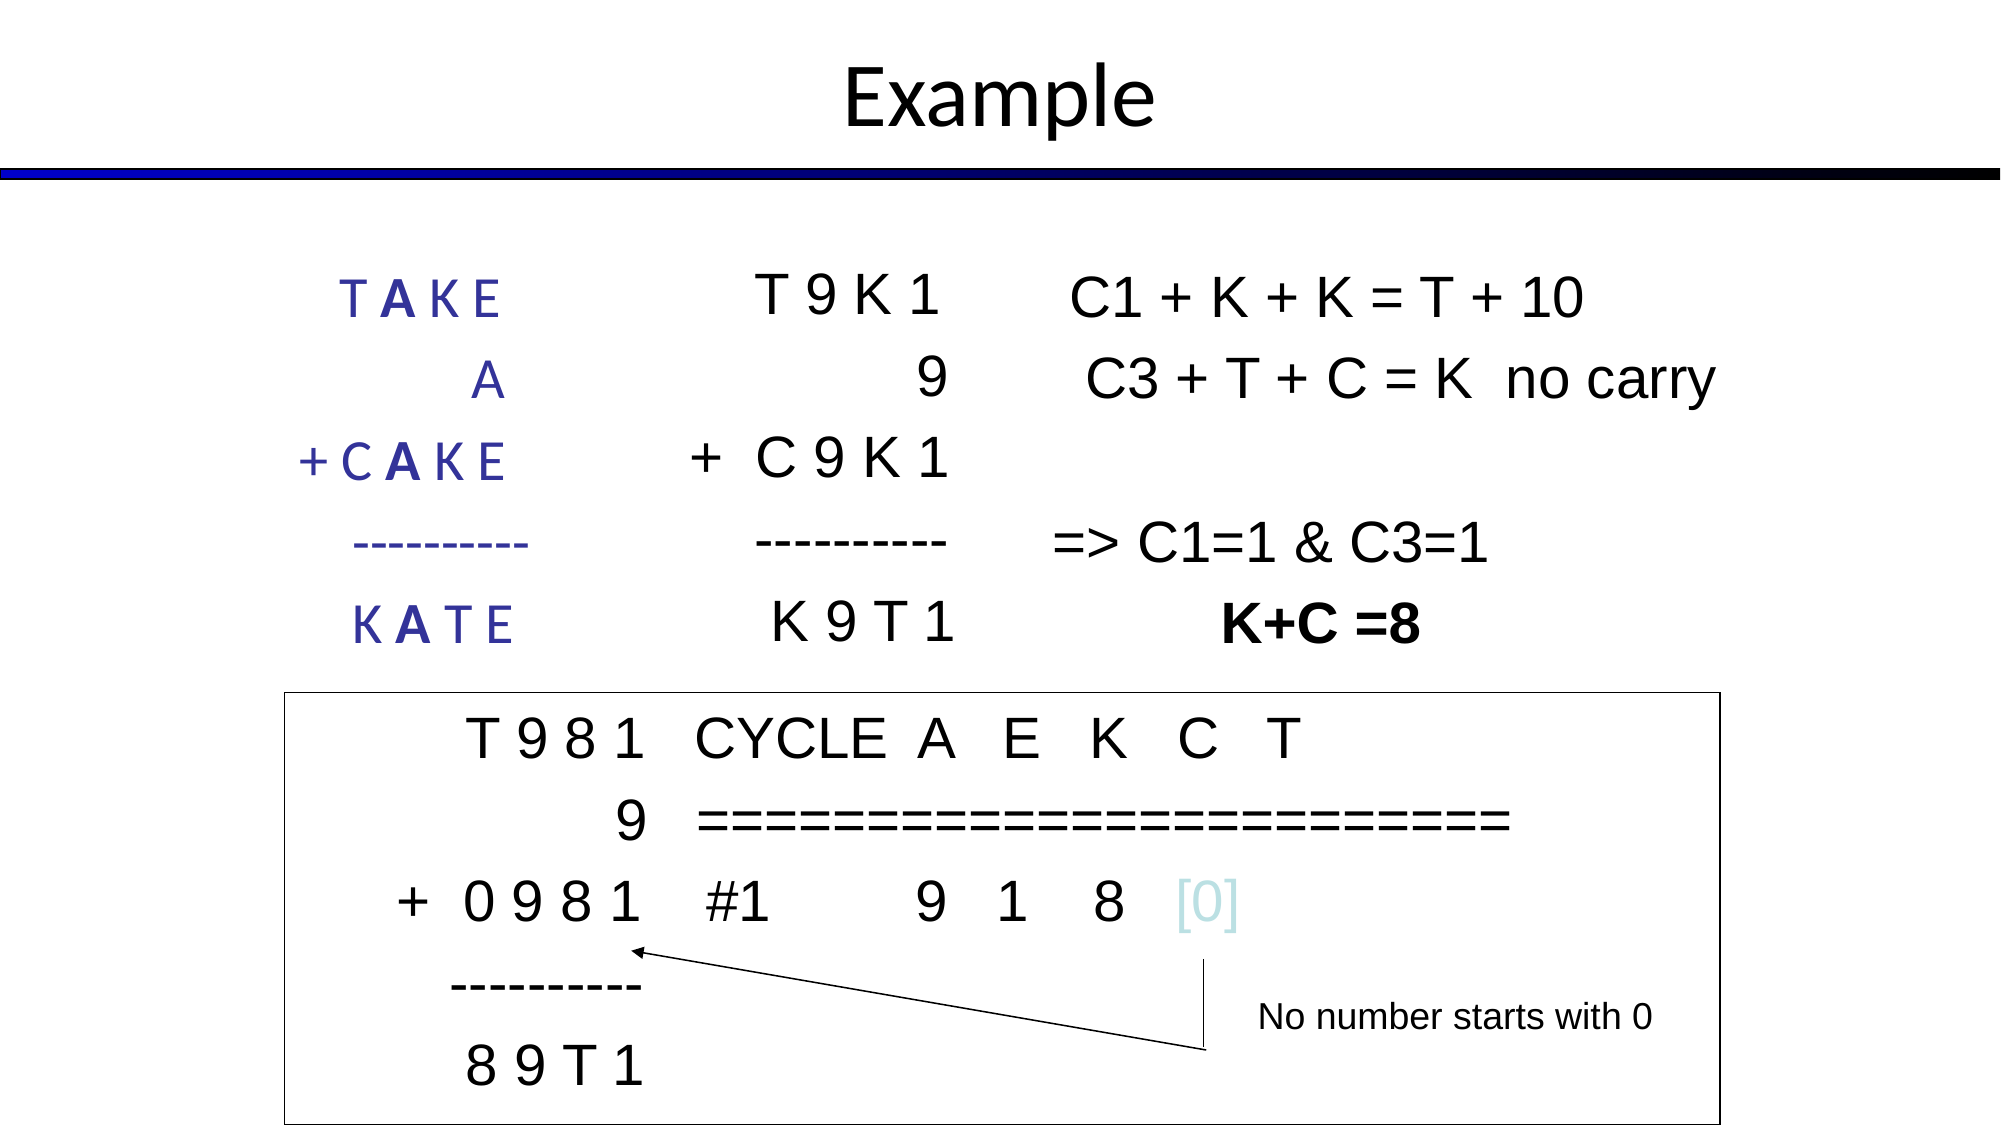

# Example
    T 9 K 1
              9
+  C 9 K 1
    ----------
     K 9 T 1
   T A K E
             A
+ C A K E
    ----------
    K A T E

  C1 + K + K = T + 10
   C3 + T + C = K  no carry

 => C1=1 & C3=1
K+C =8
  	 T 9 8 1   CYCLE  A   E   K   C   T
        	  	 9   ========================
      +  0 9 8 1    #1    	 9   1    8   [0]
	----------
  	 8 9 T 1
No number starts with 0